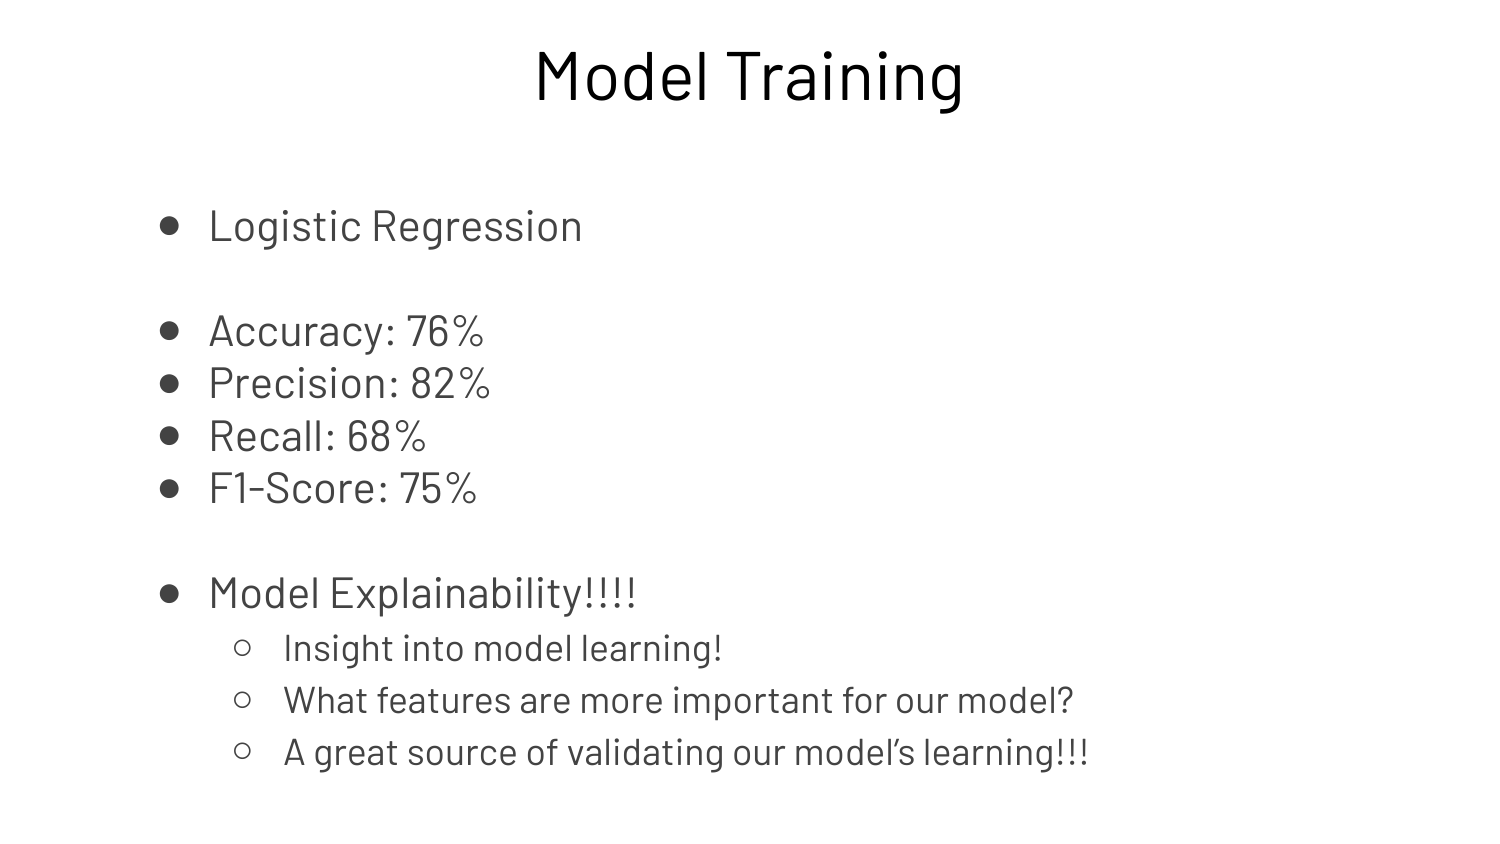

# Model Training
Logistic Regression

Accuracy: 76%
Precision: 82%
Recall: 68%
F1-Score: 75%

Model Explainability!!!!
Insight into model learning!
What features are more important for our model?
A great source of validating our model’s learning!!!